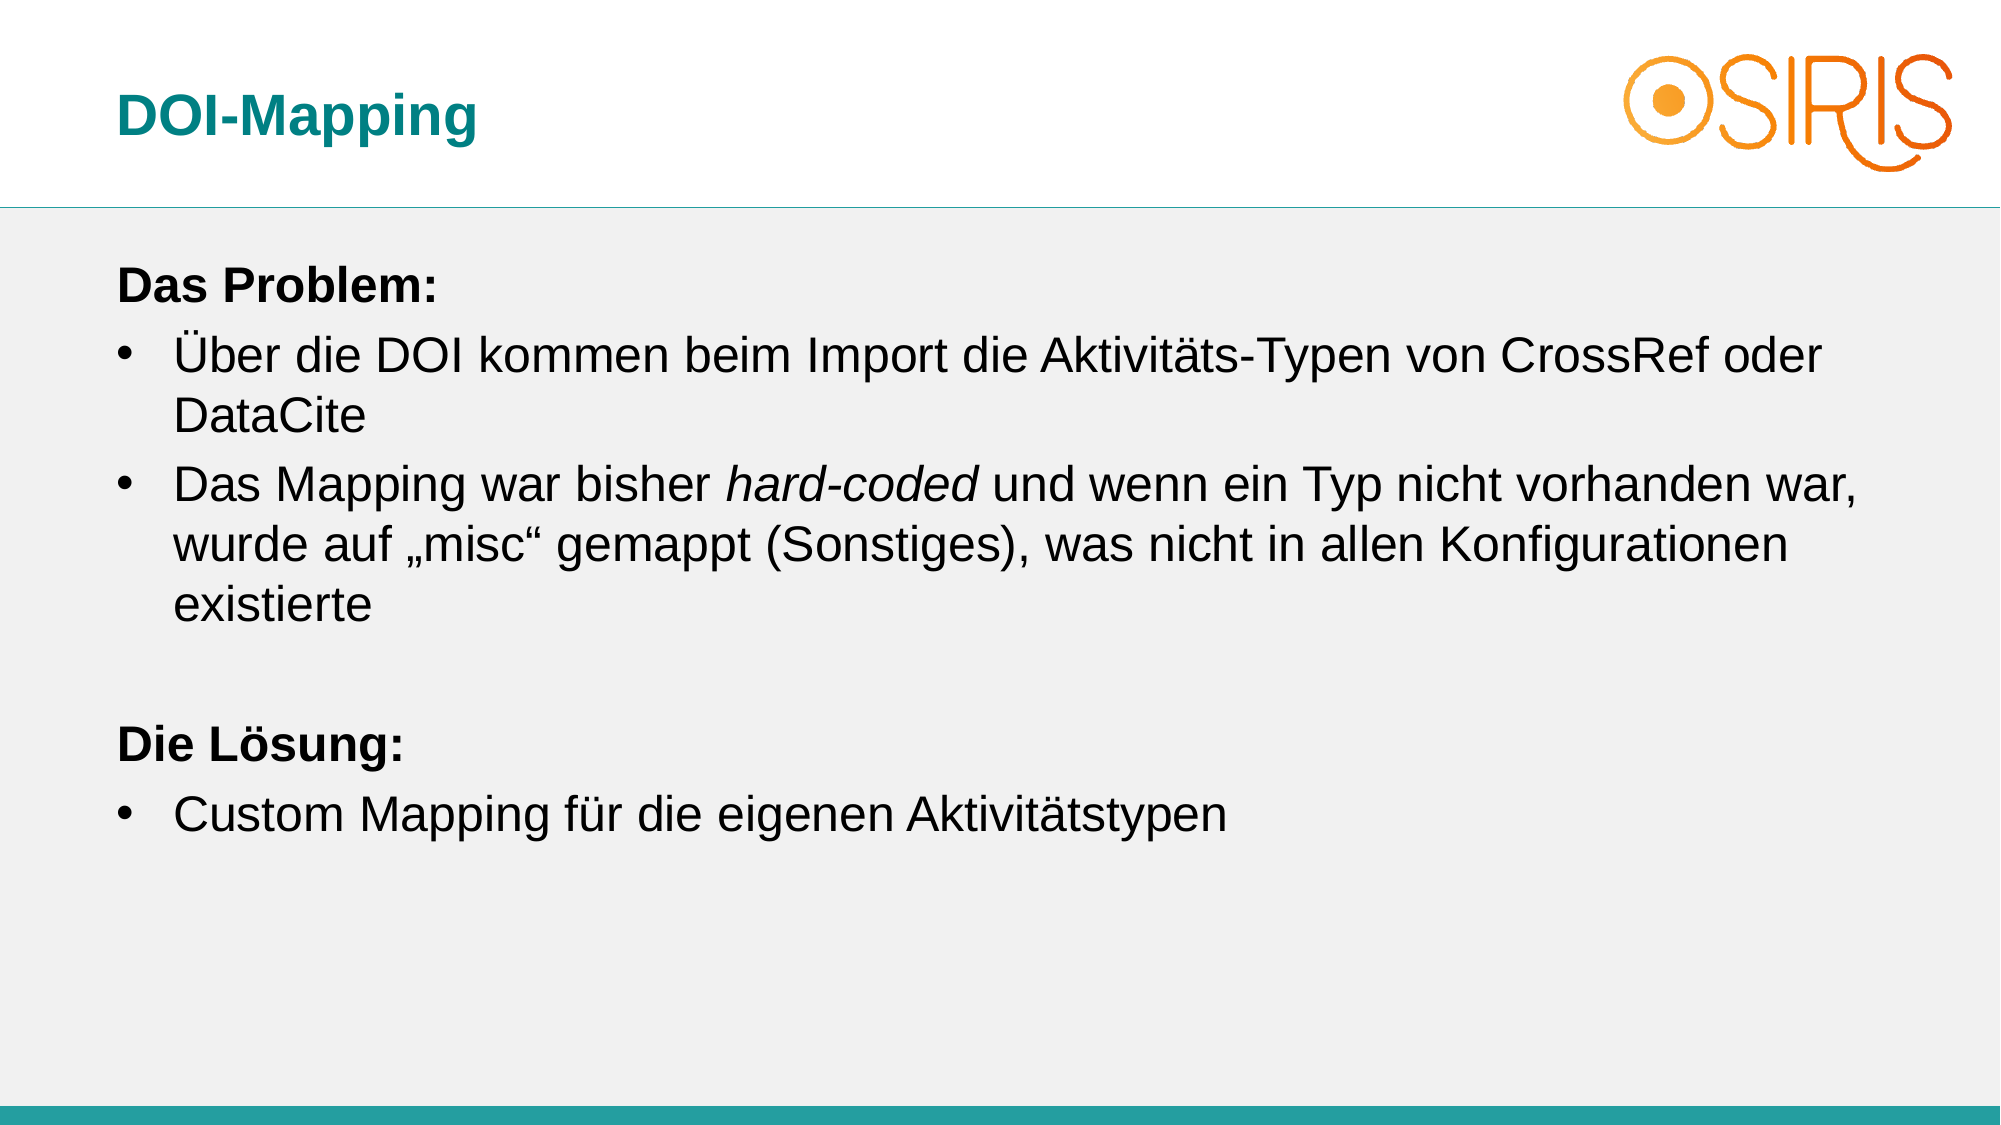

# DOI-Mapping
Das Problem:
Über die DOI kommen beim Import die Aktivitäts-Typen von CrossRef oder DataCite
Das Mapping war bisher hard-coded und wenn ein Typ nicht vorhanden war, wurde auf „misc“ gemappt (Sonstiges), was nicht in allen Konfigurationen existierte

Die Lösung:
Custom Mapping für die eigenen Aktivitätstypen